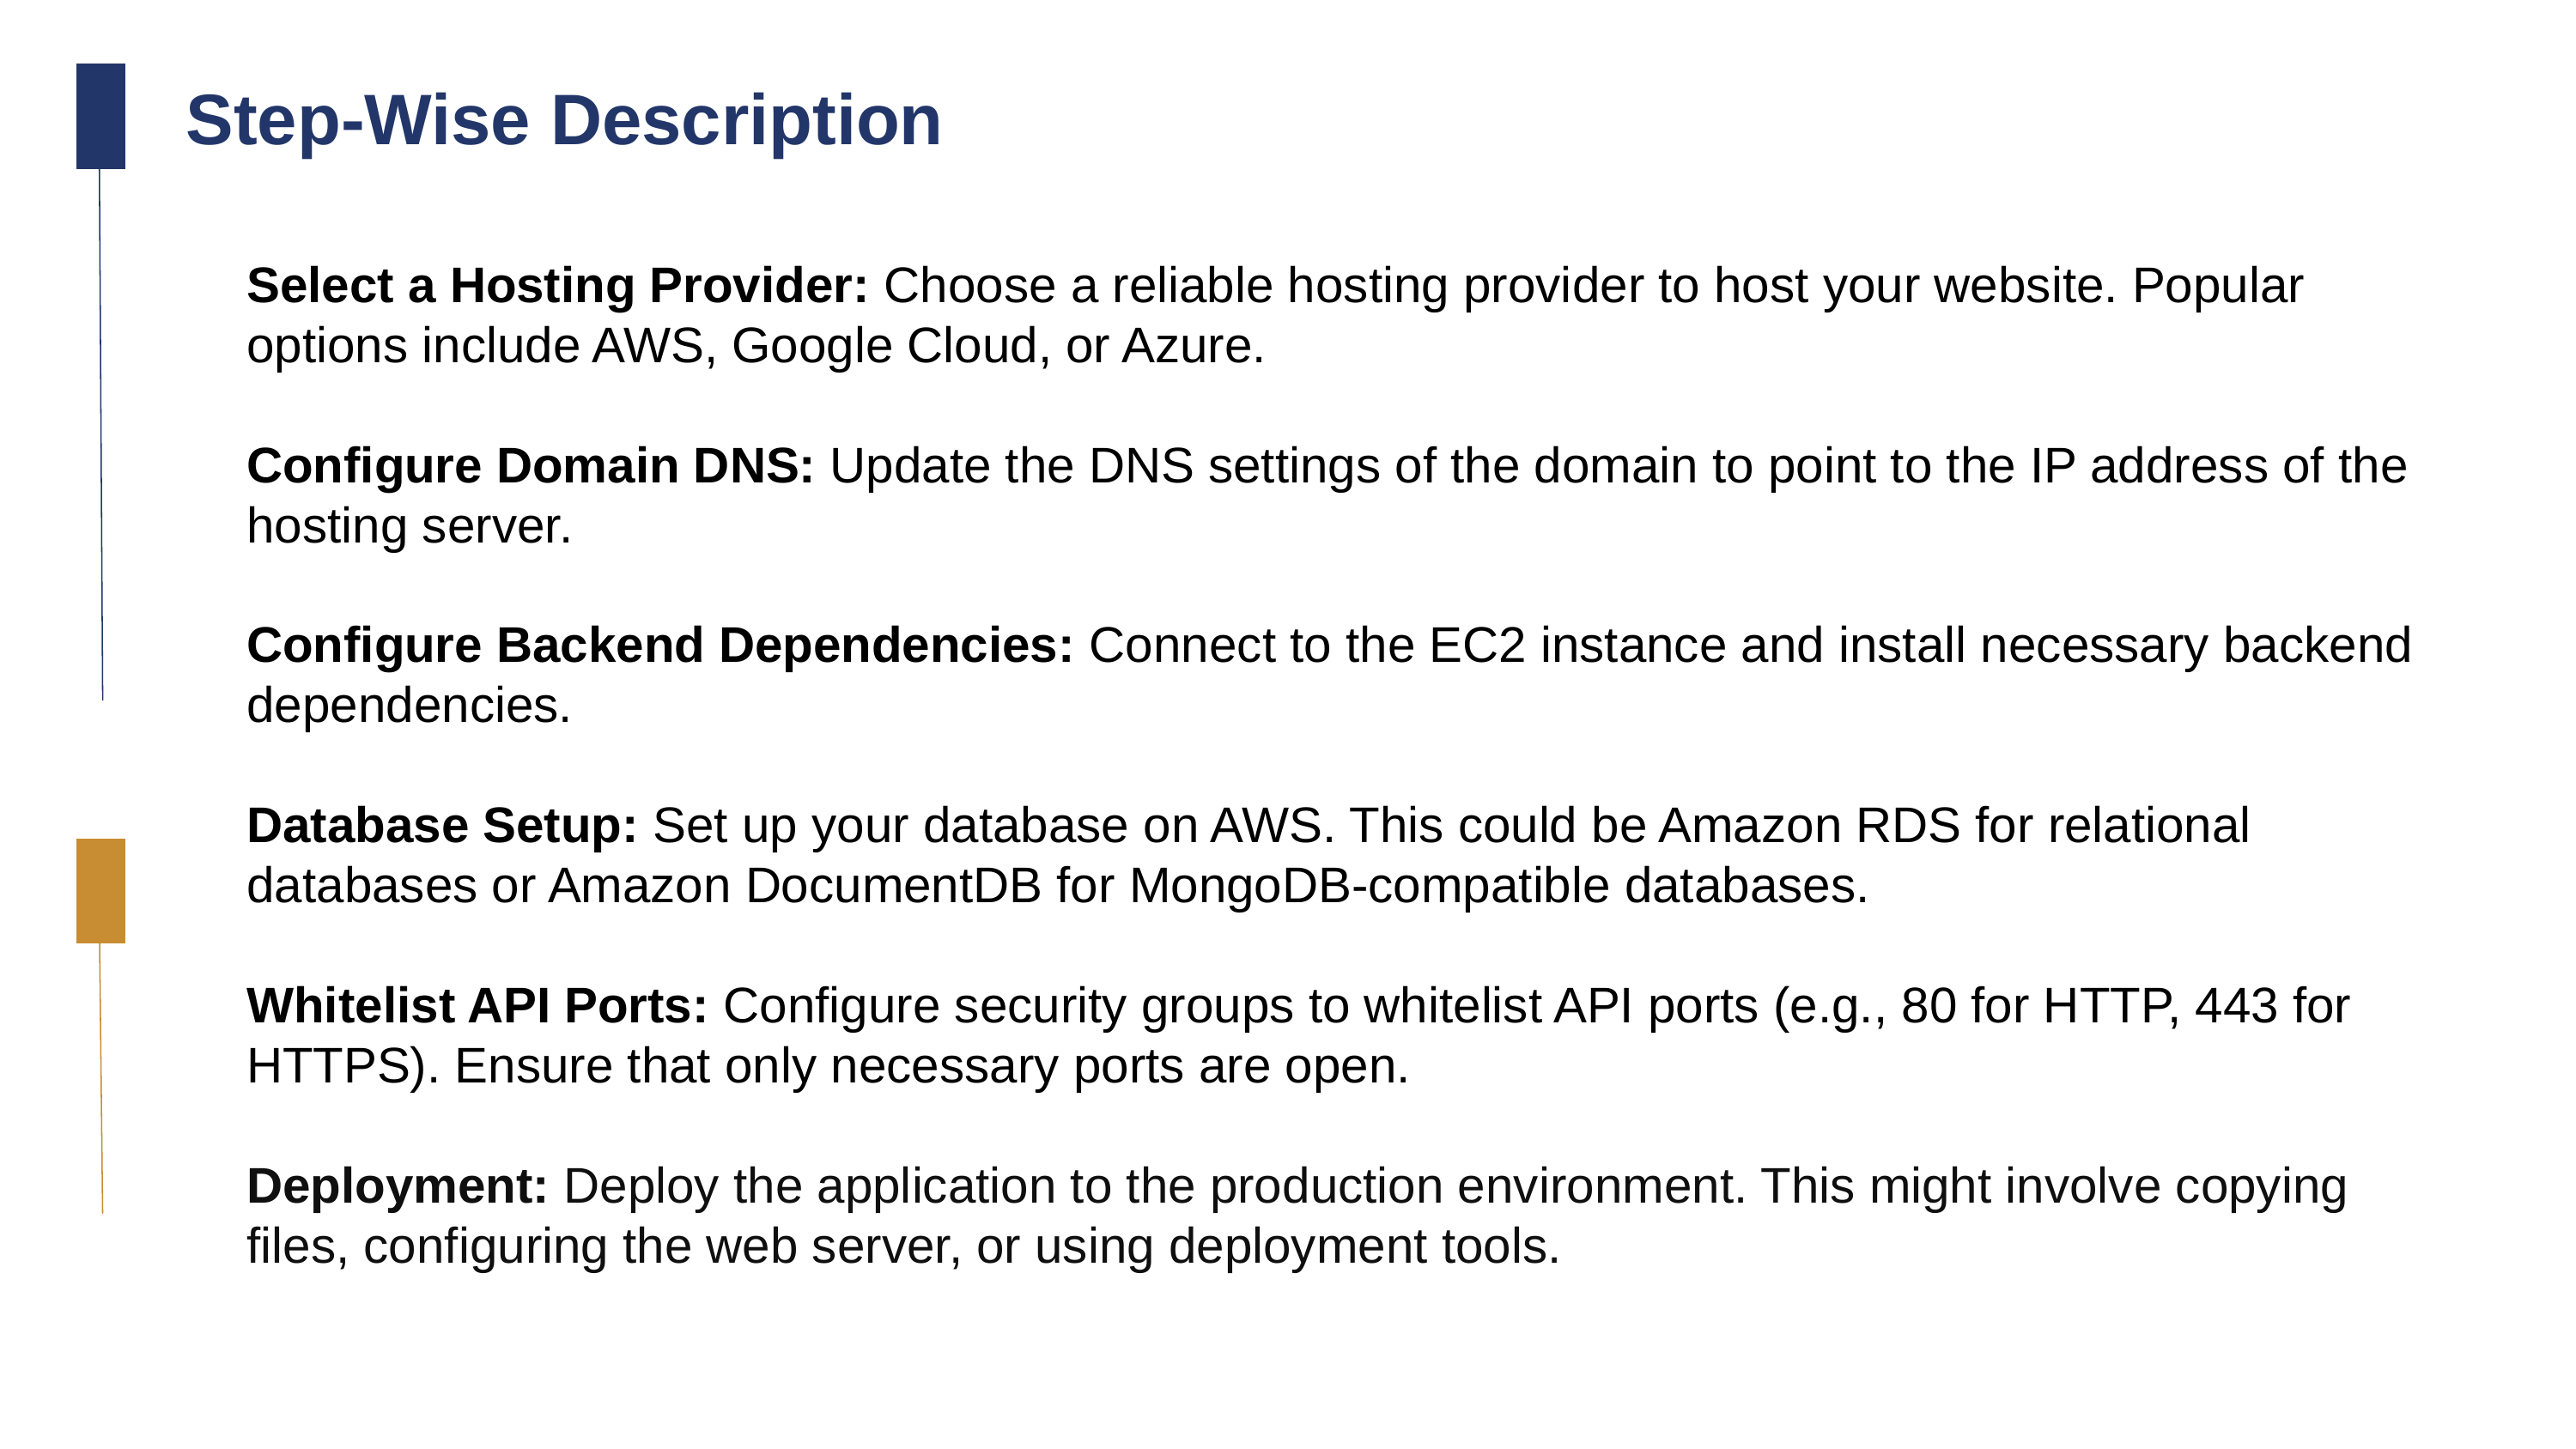

Step-Wise Description
Select a Hosting Provider: Choose a reliable hosting provider to host your website. Popular options include AWS, Google Cloud, or Azure.

Configure Domain DNS: Update the DNS settings of the domain to point to the IP address of the hosting server.

Configure Backend Dependencies: Connect to the EC2 instance and install necessary backend dependencies.

Database Setup: Set up your database on AWS. This could be Amazon RDS for relational databases or Amazon DocumentDB for MongoDB-compatible databases.

Whitelist API Ports: Configure security groups to whitelist API ports (e.g., 80 for HTTP, 443 for HTTPS). Ensure that only necessary ports are open.

Deployment: Deploy the application to the production environment. This might involve copying files, configuring the web server, or using deployment tools.